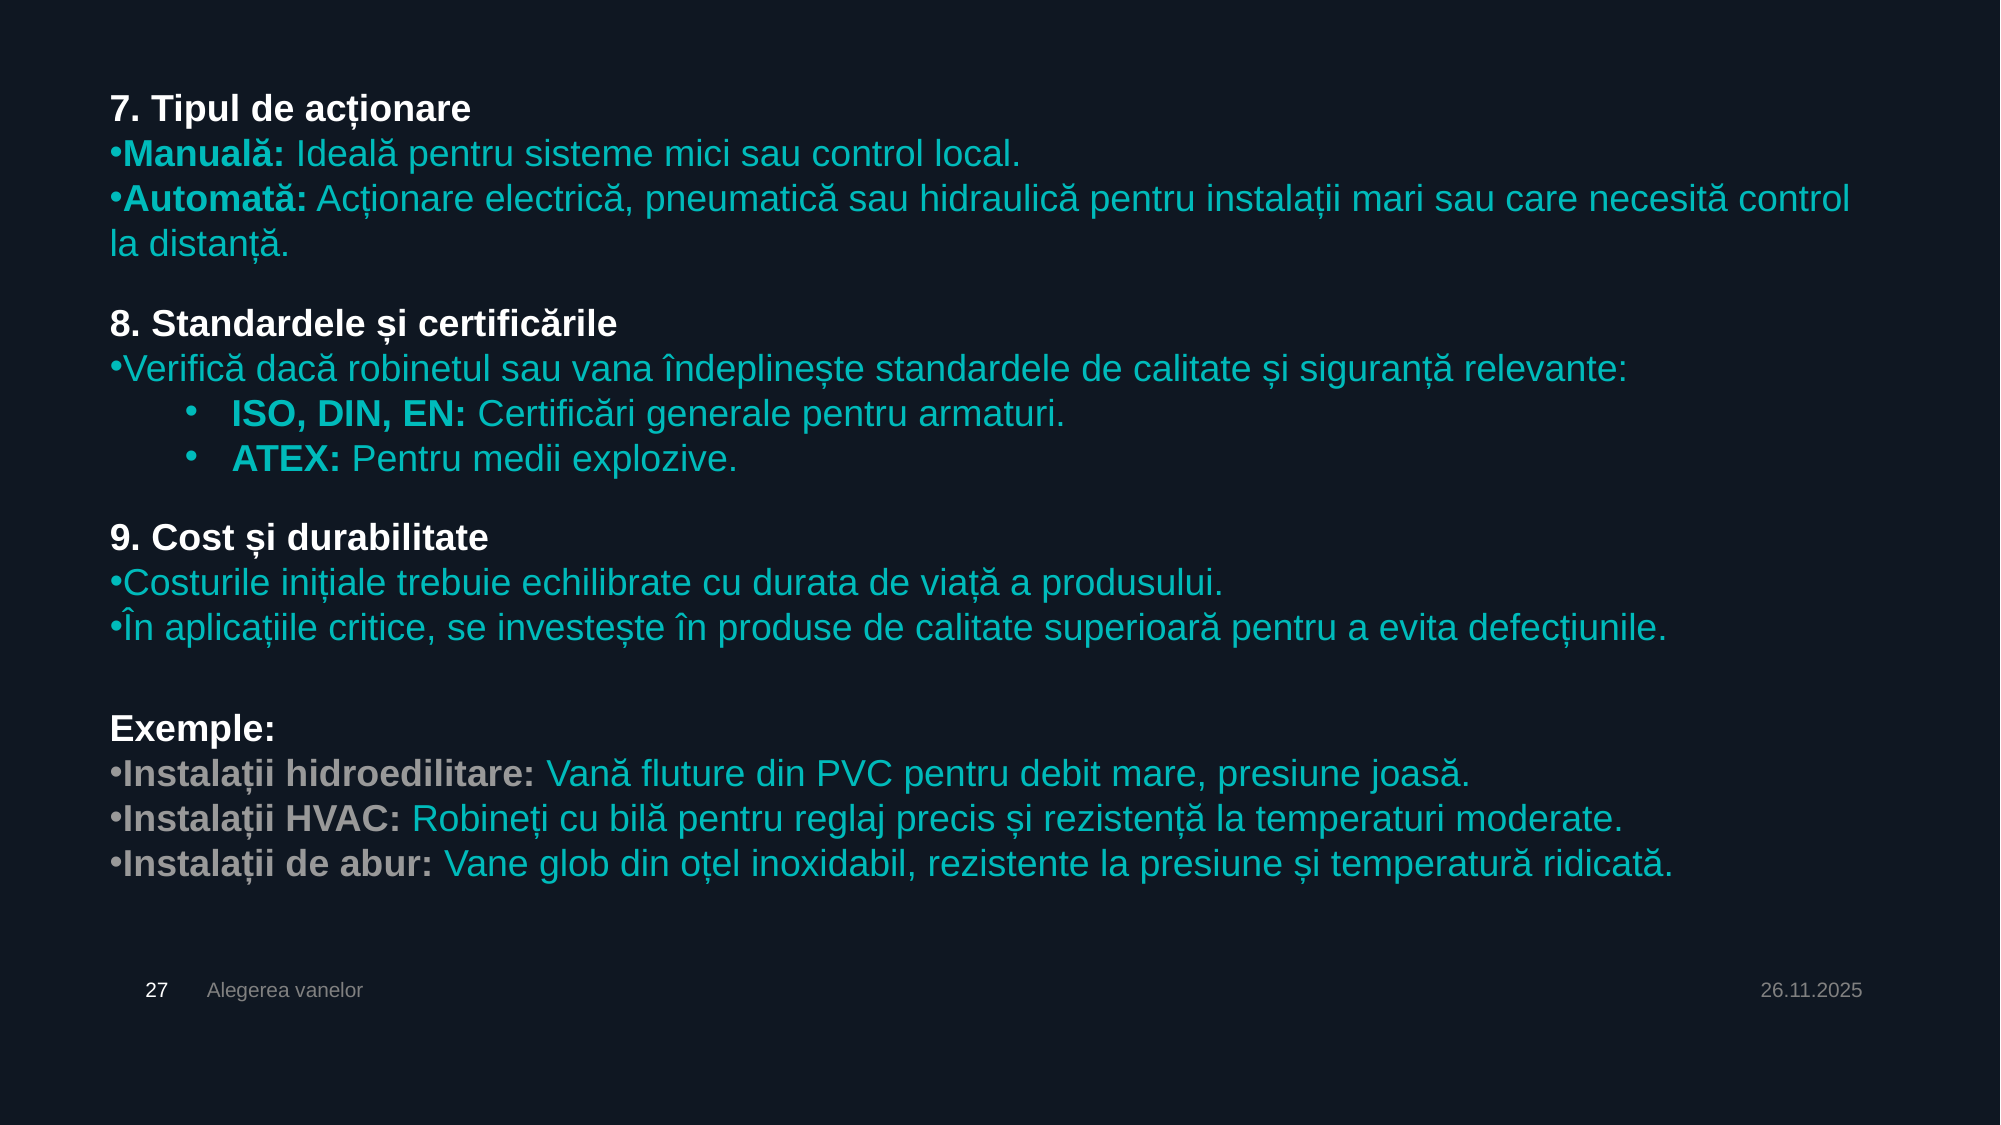

7. Tipul de acționare
Manuală: Ideală pentru sisteme mici sau control local.
Automată: Acționare electrică, pneumatică sau hidraulică pentru instalații mari sau care necesită control la distanță.
8. Standardele și certificările
Verifică dacă robinetul sau vana îndeplinește standardele de calitate și siguranță relevante:
ISO, DIN, EN: Certificări generale pentru armaturi.
ATEX: Pentru medii explozive.
9. Cost și durabilitate
Costurile inițiale trebuie echilibrate cu durata de viață a produsului.
În aplicațiile critice, se investește în produse de calitate superioară pentru a evita defecțiunile.
Exemple:
Instalații hidroedilitare: Vană fluture din PVC pentru debit mare, presiune joasă.
Instalații HVAC: Robineți cu bilă pentru reglaj precis și rezistență la temperaturi moderate.
Instalații de abur: Vane glob din oțel inoxidabil, rezistente la presiune și temperatură ridicată.
Alegerea vanelor
26.11.2025
27